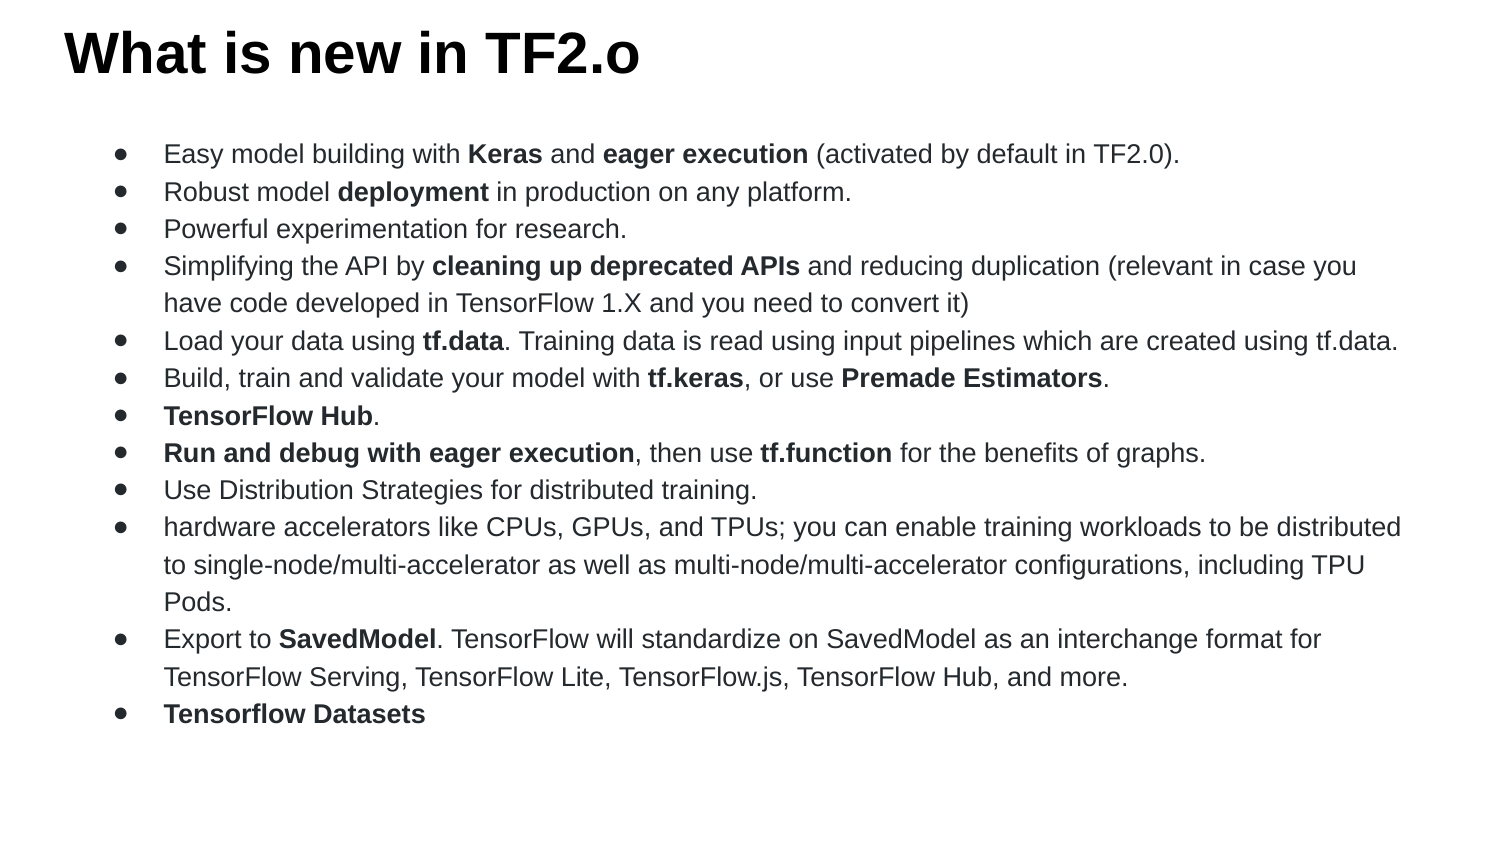

What is new in TF2.o
Easy model building with Keras and eager execution (activated by default in TF2.0).
Robust model deployment in production on any platform.
Powerful experimentation for research.
Simplifying the API by cleaning up deprecated APIs and reducing duplication (relevant in case you have code developed in TensorFlow 1.X and you need to convert it)
Load your data using tf.data. Training data is read using input pipelines which are created using tf.data.
Build, train and validate your model with tf.keras, or use Premade Estimators.
TensorFlow Hub.
Run and debug with eager execution, then use tf.function for the benefits of graphs.
Use Distribution Strategies for distributed training.
hardware accelerators like CPUs, GPUs, and TPUs; you can enable training workloads to be distributed to single-node/multi-accelerator as well as multi-node/multi-accelerator configurations, including TPU Pods.
Export to SavedModel. TensorFlow will standardize on SavedModel as an interchange format for TensorFlow Serving, TensorFlow Lite, TensorFlow.js, TensorFlow Hub, and more.
Tensorflow Datasets